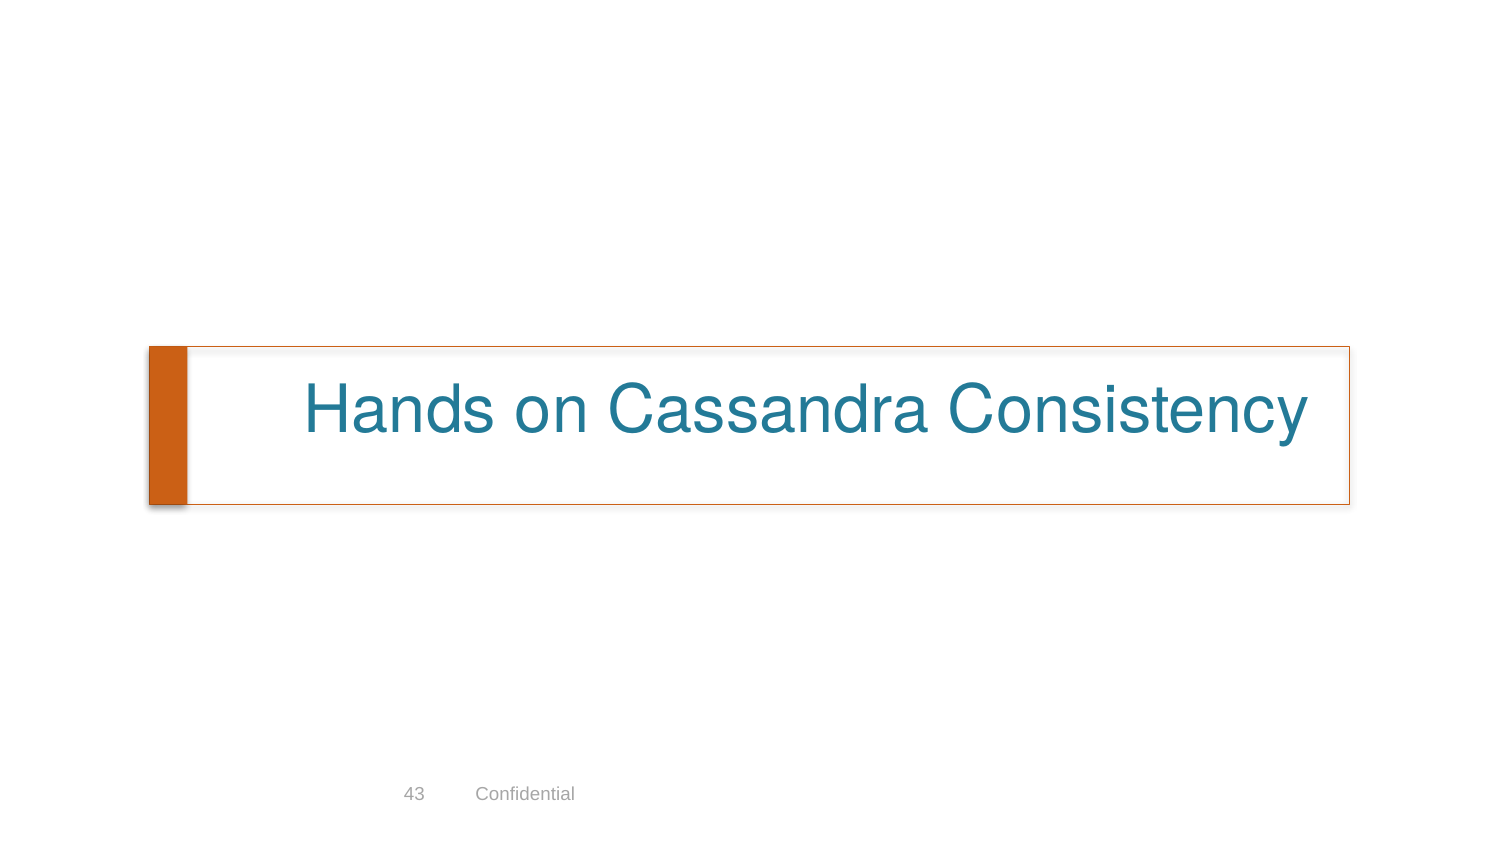

# Hands on Cassandra Consistency

43
Confidential